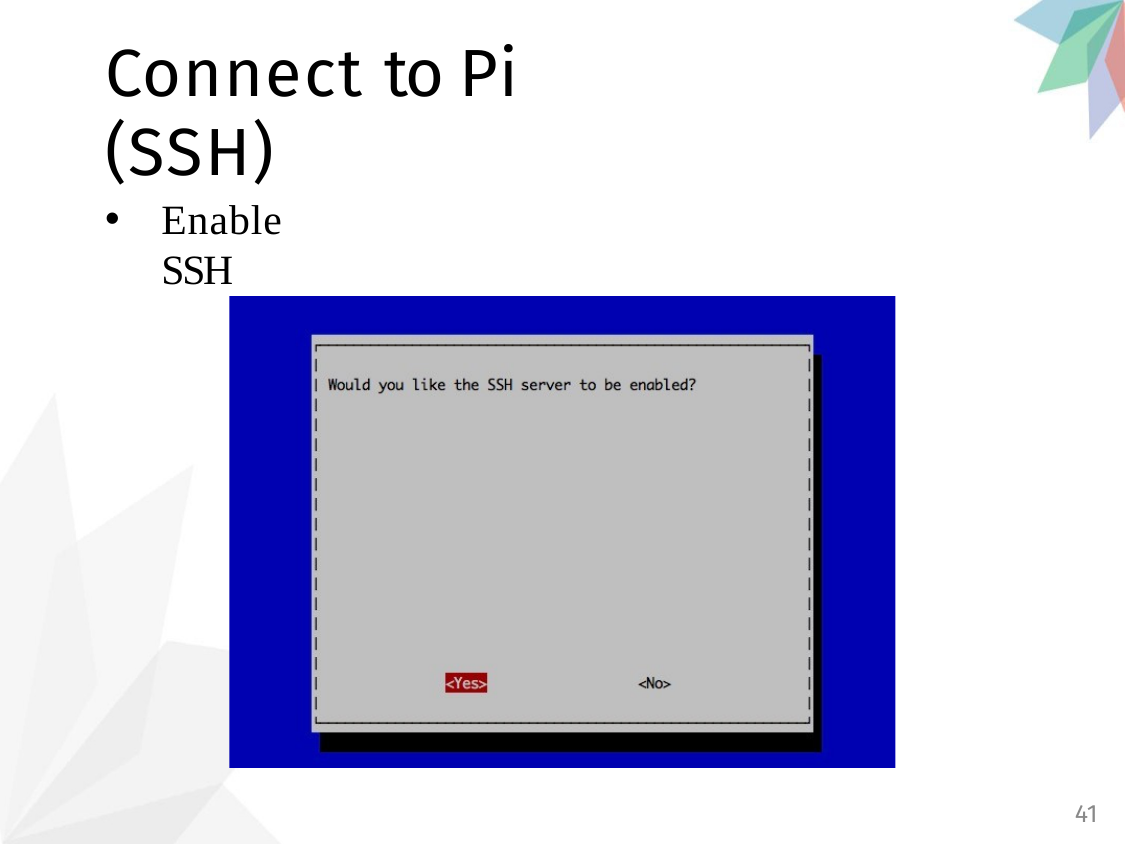

# Connect to Pi (SSH)
Enable SSH

41